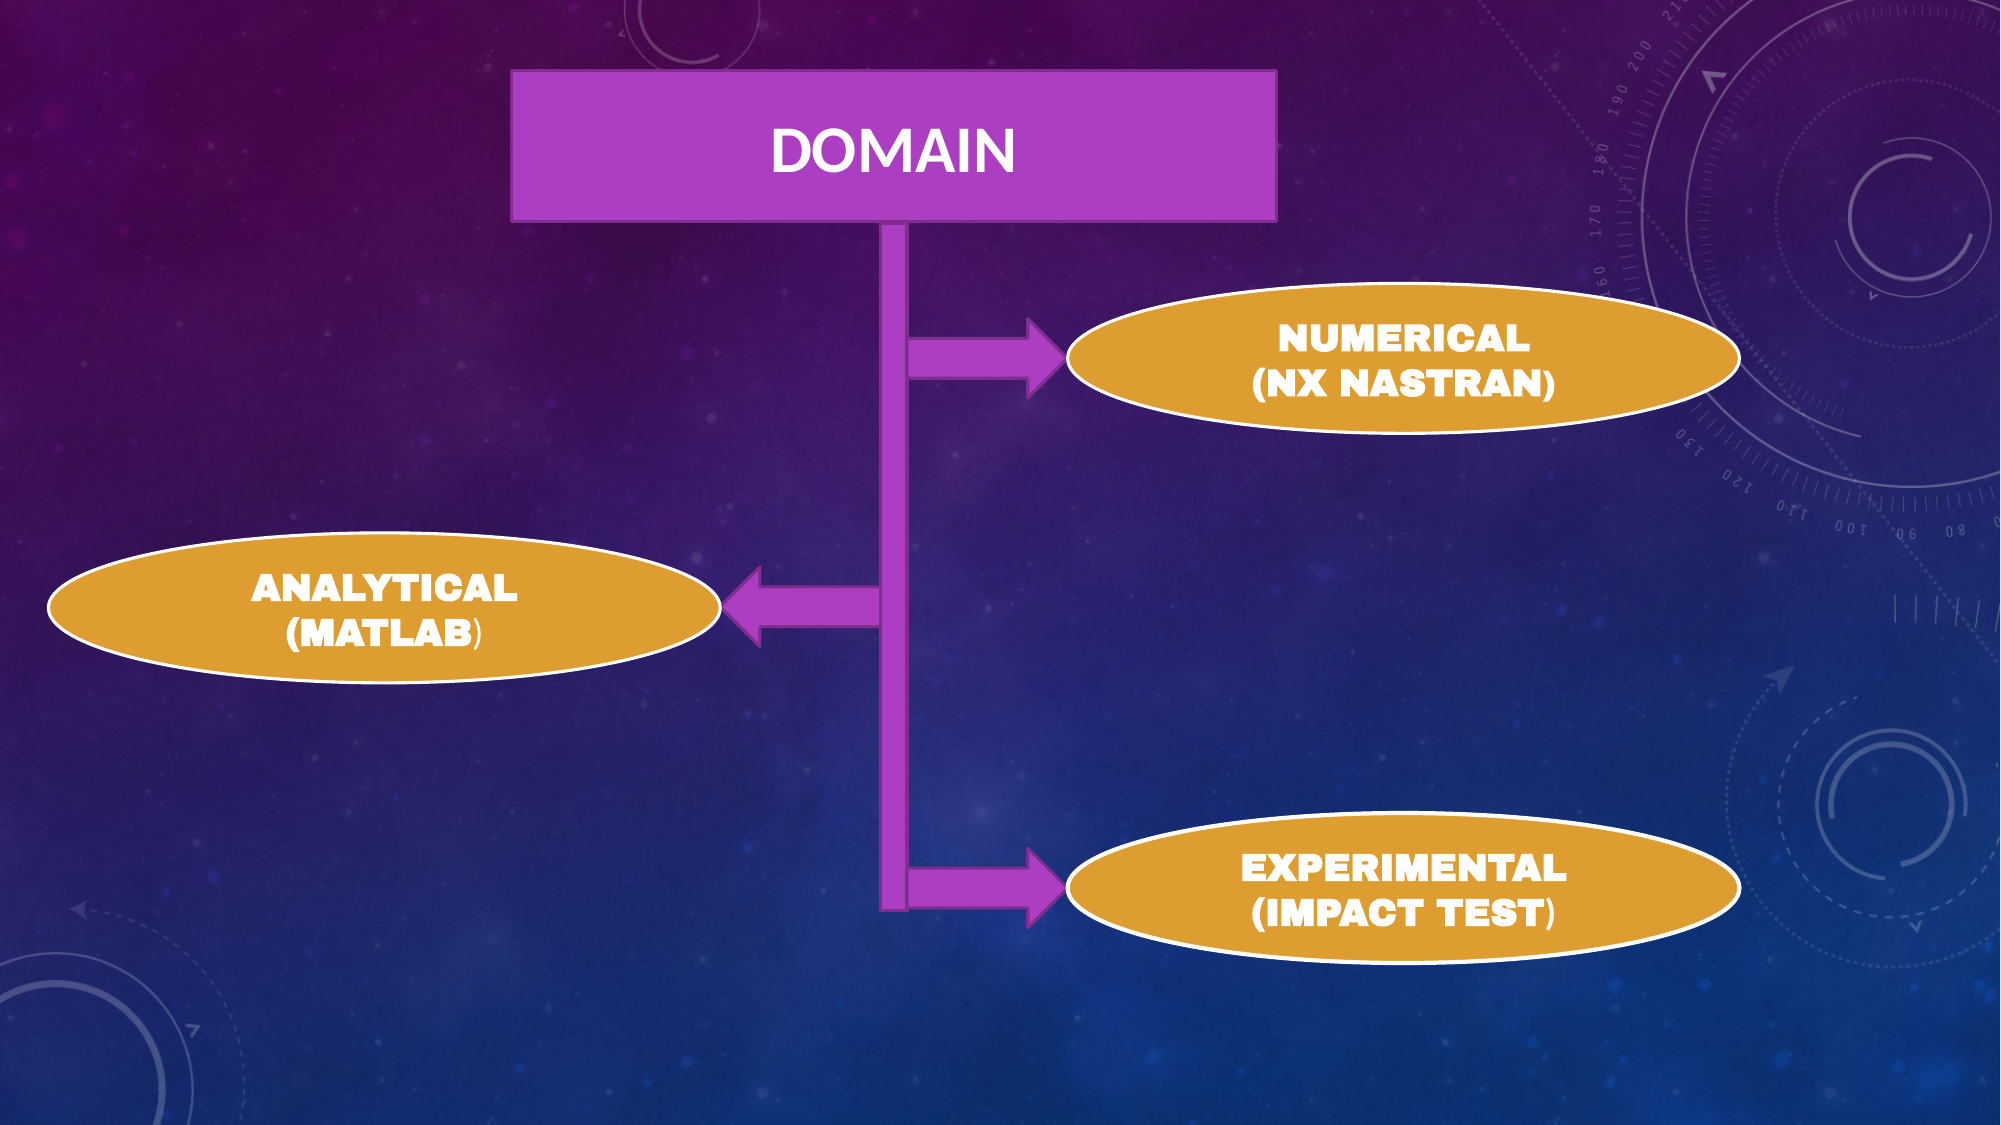

DOMAIN

NUMERICAL
(NX NASTRAN)

ANALYTICAL
(MATLAB)

EXPERIMENTAL
(IMPACT TEST)